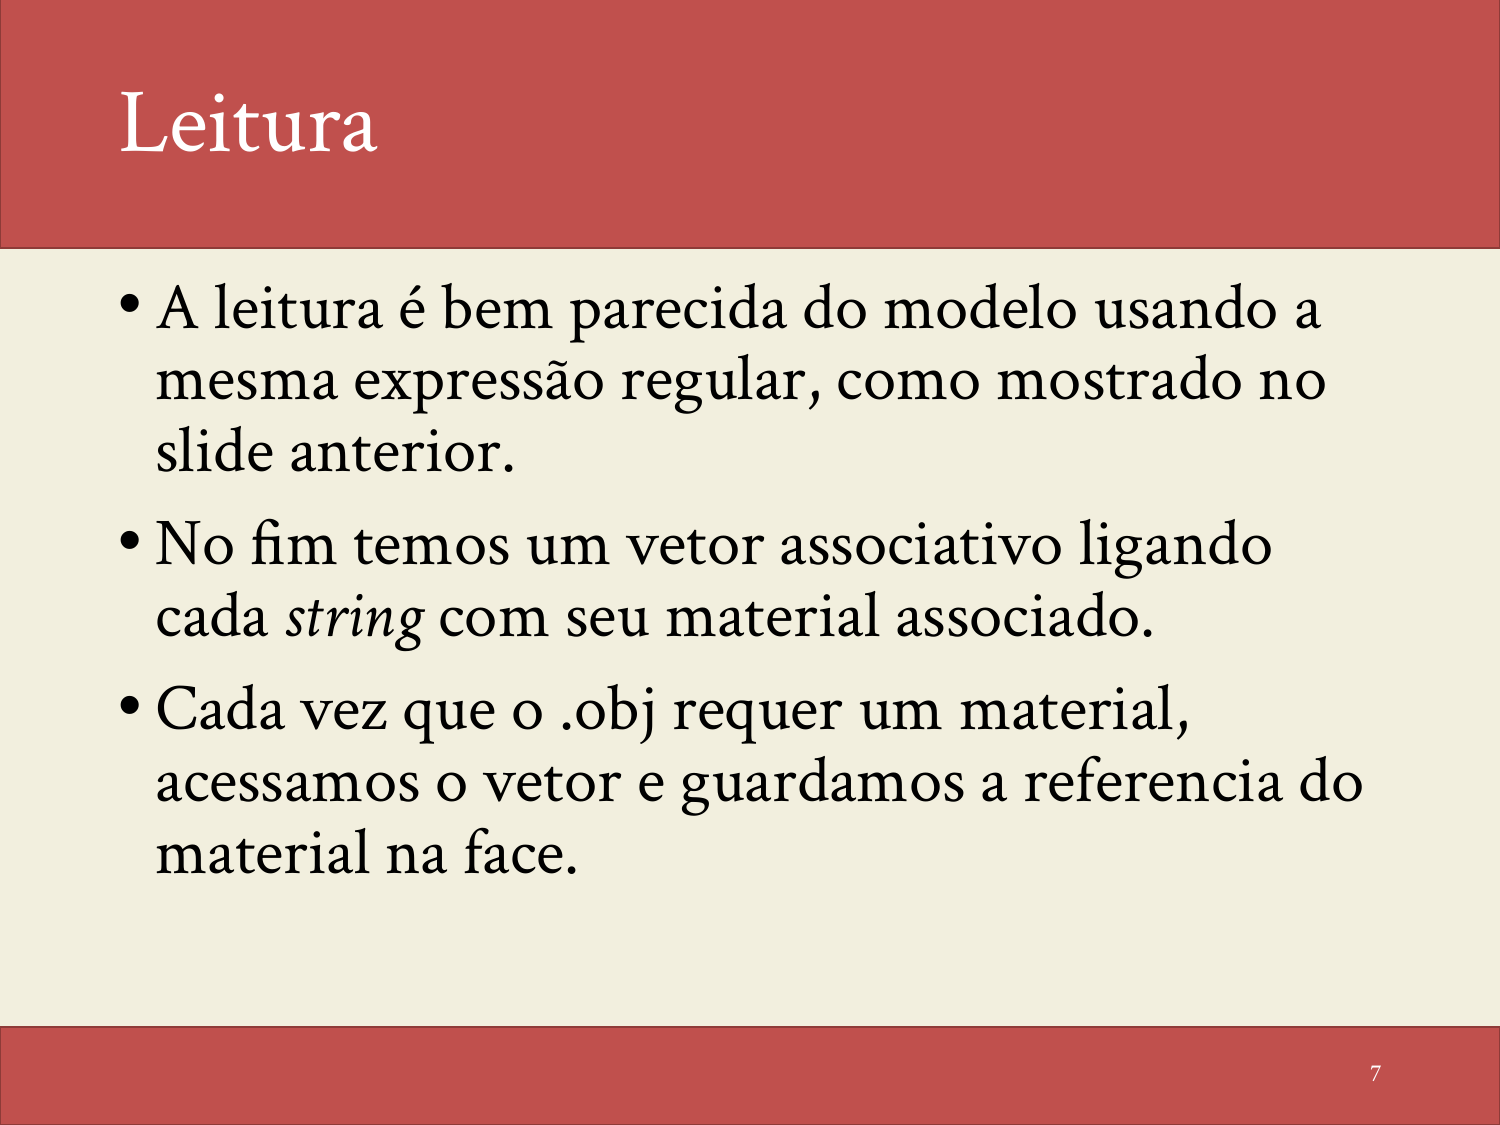

# Leitura
A leitura é bem parecida do modelo usando a mesma expressão regular, como mostrado no slide anterior.
No fim temos um vetor associativo ligando cada string com seu material associado.
Cada vez que o .obj requer um material, acessamos o vetor e guardamos a referencia do material na face.
7